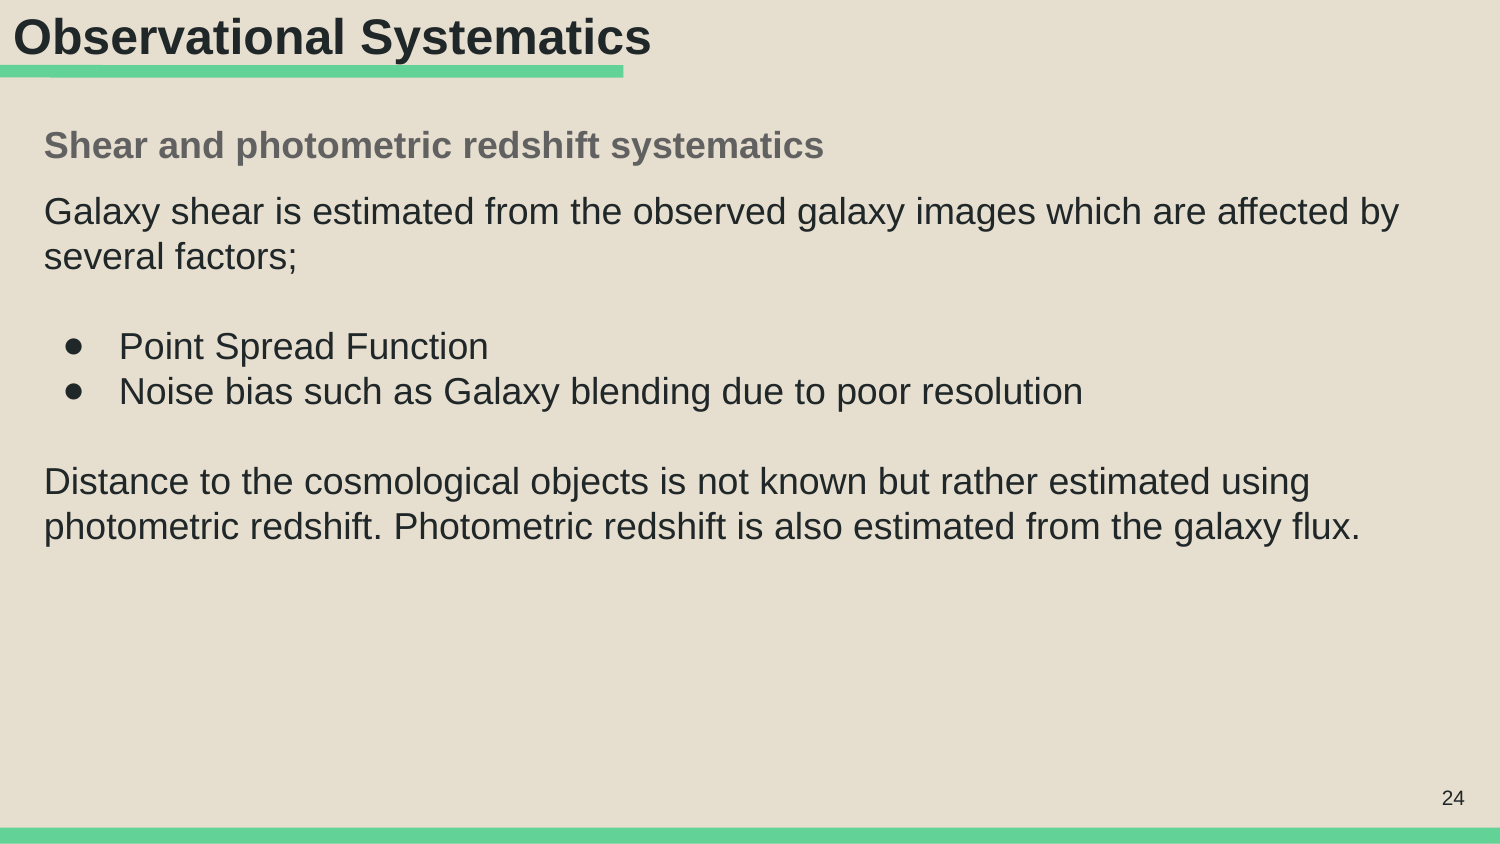

# Observational Systematics
Shear and photometric redshift systematics
Galaxy shear is estimated from the observed galaxy images which are affected by several factors;

Point Spread Function
Noise bias such as Galaxy blending due to poor resolution

Distance to the cosmological objects is not known but rather estimated using photometric redshift. Photometric redshift is also estimated from the galaxy flux.

24